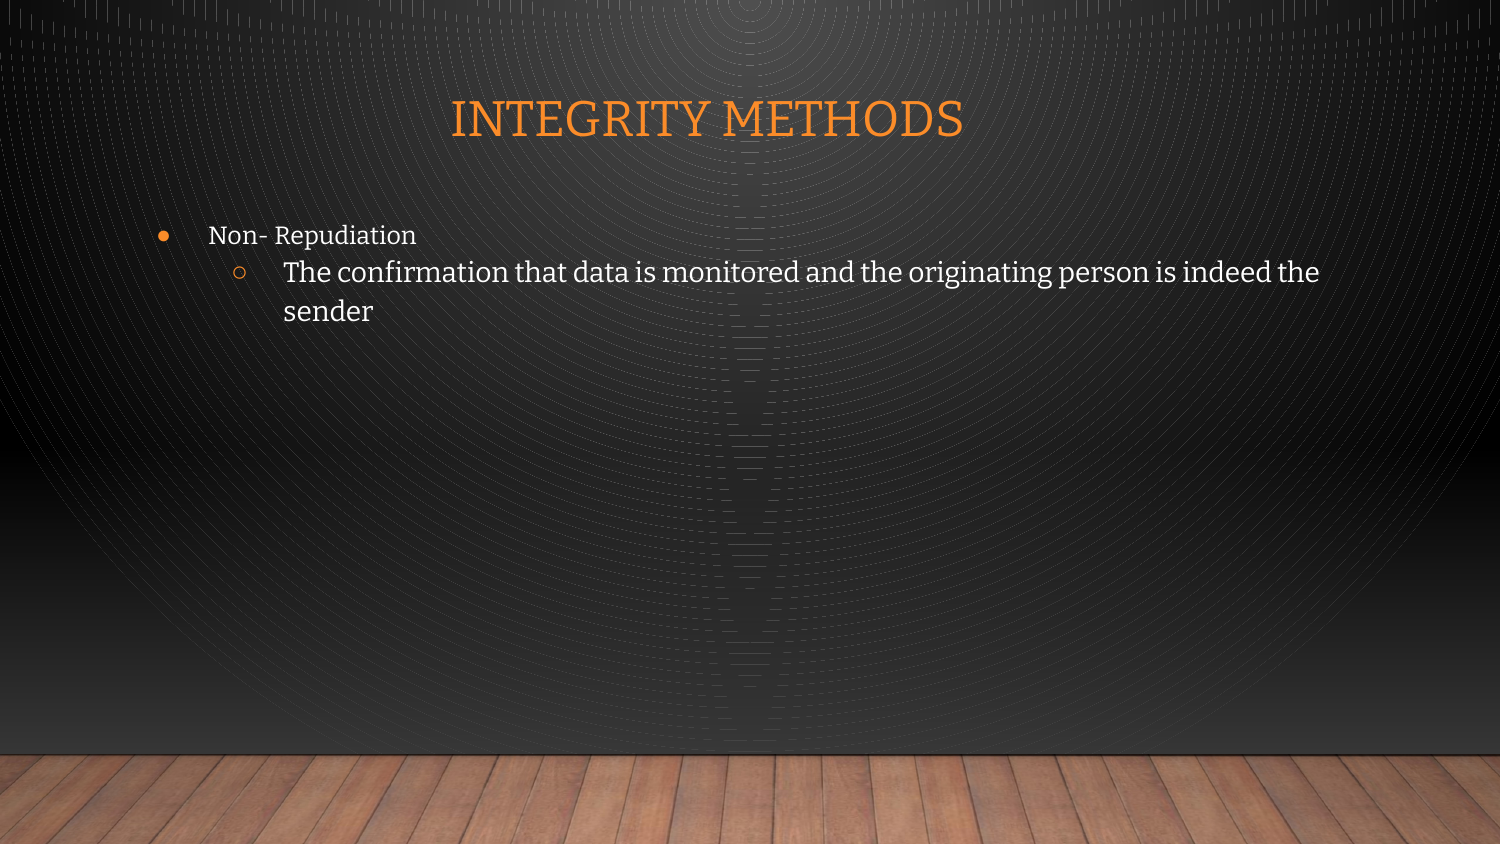

# Integrity Methods
Non- Repudiation
The confirmation that data is monitored and the originating person is indeed the sender